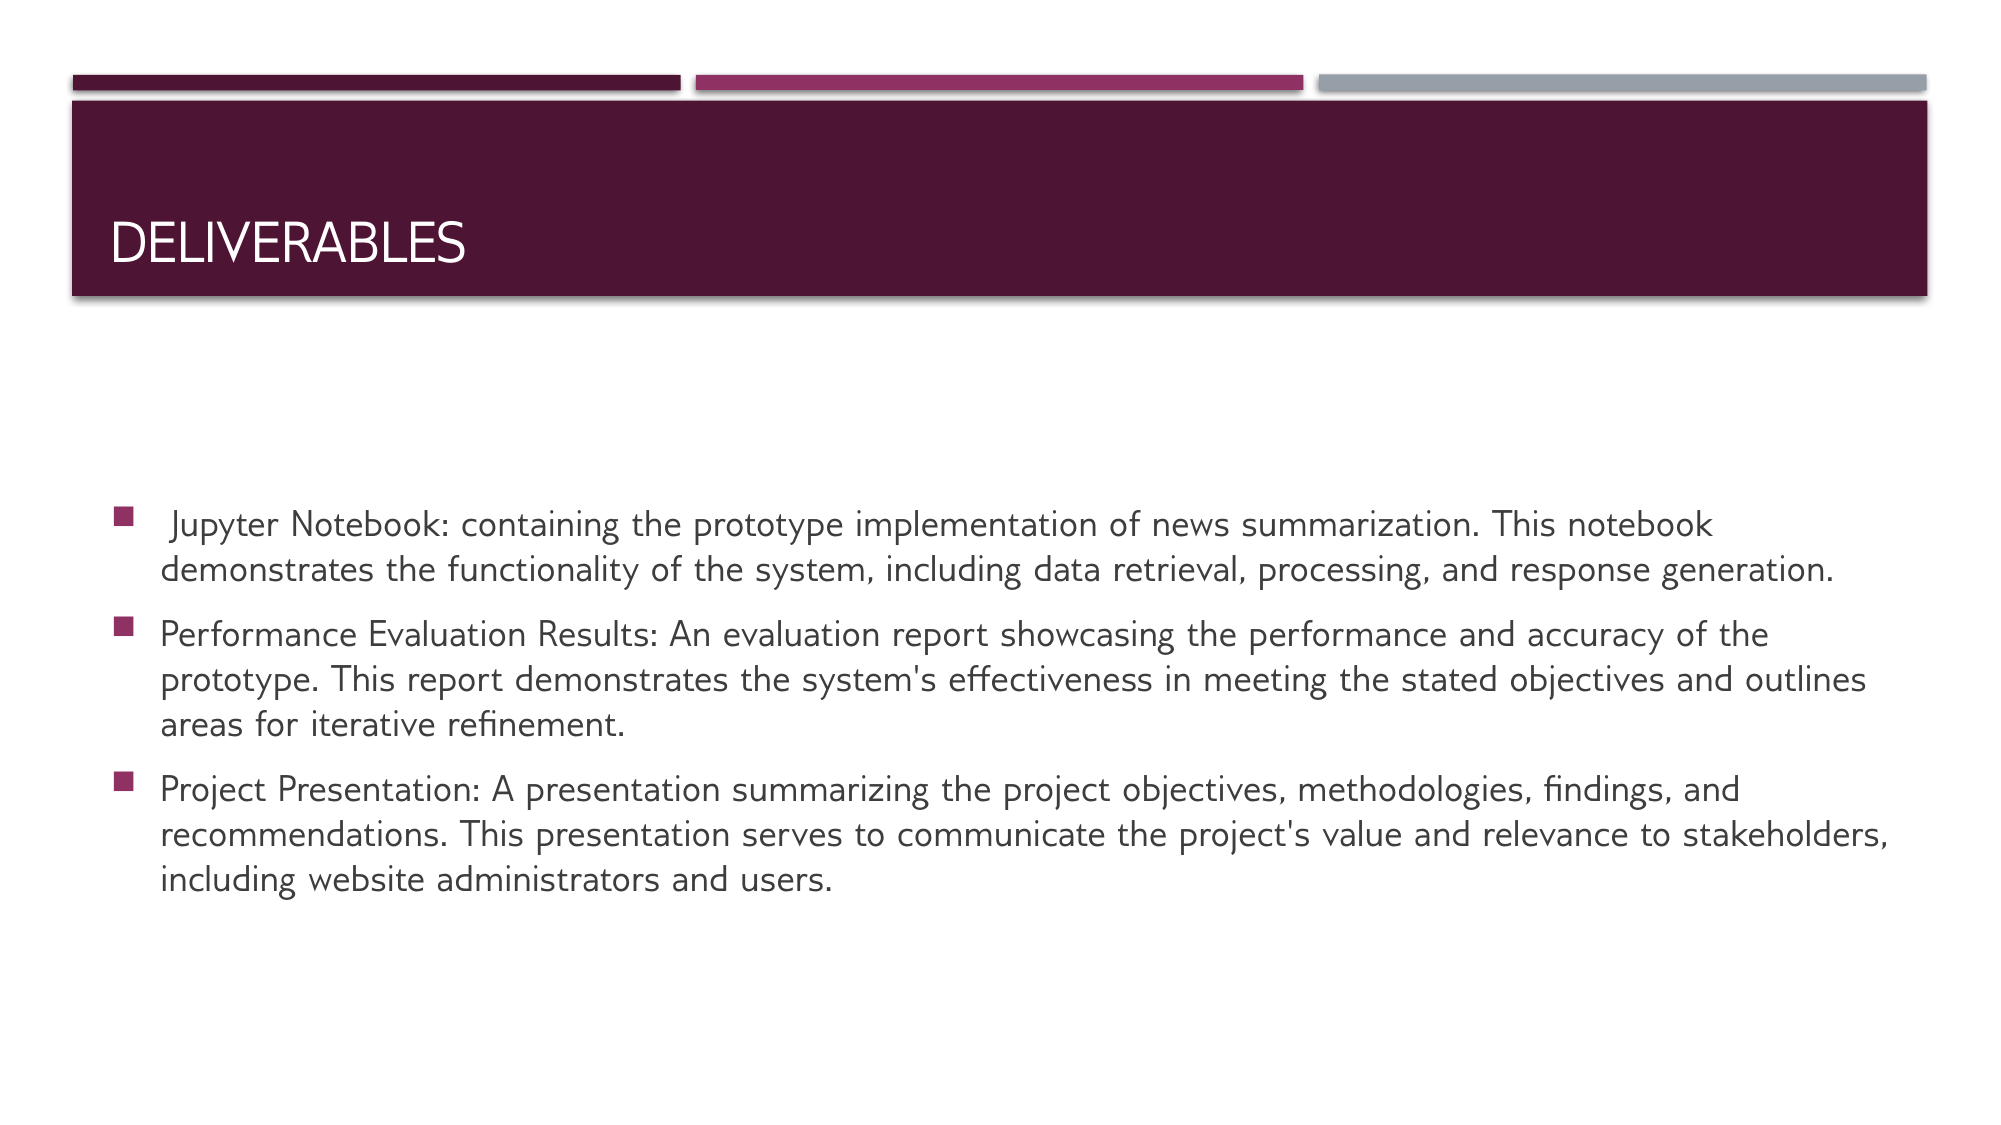

# Deliverables
 Jupyter Notebook: containing the prototype implementation of news summarization. This notebook demonstrates the functionality of the system, including data retrieval, processing, and response generation.
Performance Evaluation Results: An evaluation report showcasing the performance and accuracy of the prototype. This report demonstrates the system's effectiveness in meeting the stated objectives and outlines areas for iterative refinement.
Project Presentation: A presentation summarizing the project objectives, methodologies, findings, and recommendations. This presentation serves to communicate the project's value and relevance to stakeholders, including website administrators and users.